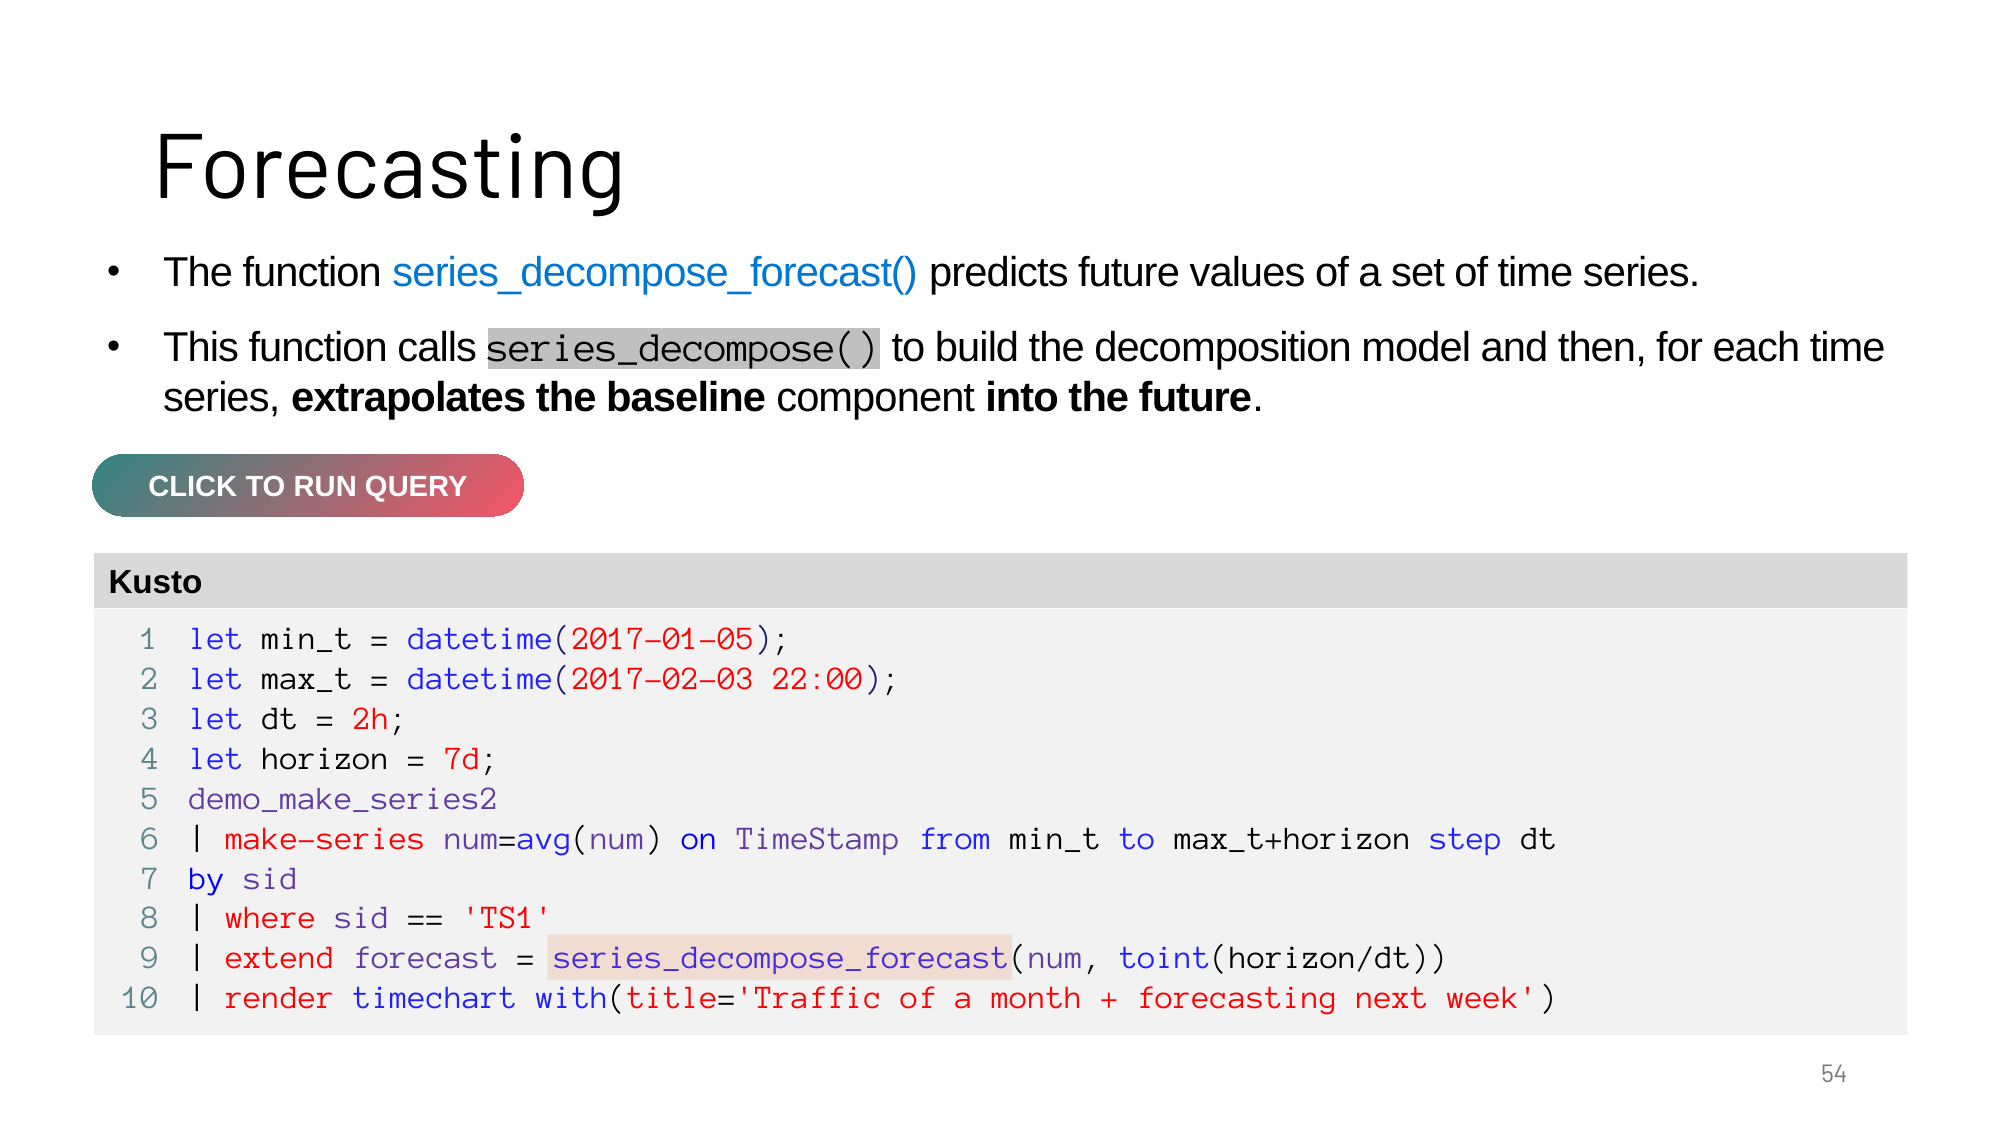

# Forecasting
The function series_decompose_forecast() predicts future values of a set of time series.
This function calls series_decompose() to build the decomposition model and then, for each time series, extrapolates the baseline component into the future.
CLICK TO RUN QUERY
Kusto
1
2
3
4
5
6
7
8
9
10
let min_t = datetime(2017-01-05);
let max_t = datetime(2017-02-03 22:00);
let dt = 2h;
let horizon = 7d;
demo_make_series2
| make-series num=avg(num) on TimeStamp from min_t to max_t+horizon step dt
by sid
| where sid == 'TS1'
| extend forecast = series_decompose_forecast(num, toint(horizon/dt))
| render timechart with(title='Traffic of a month + forecasting next week')

54